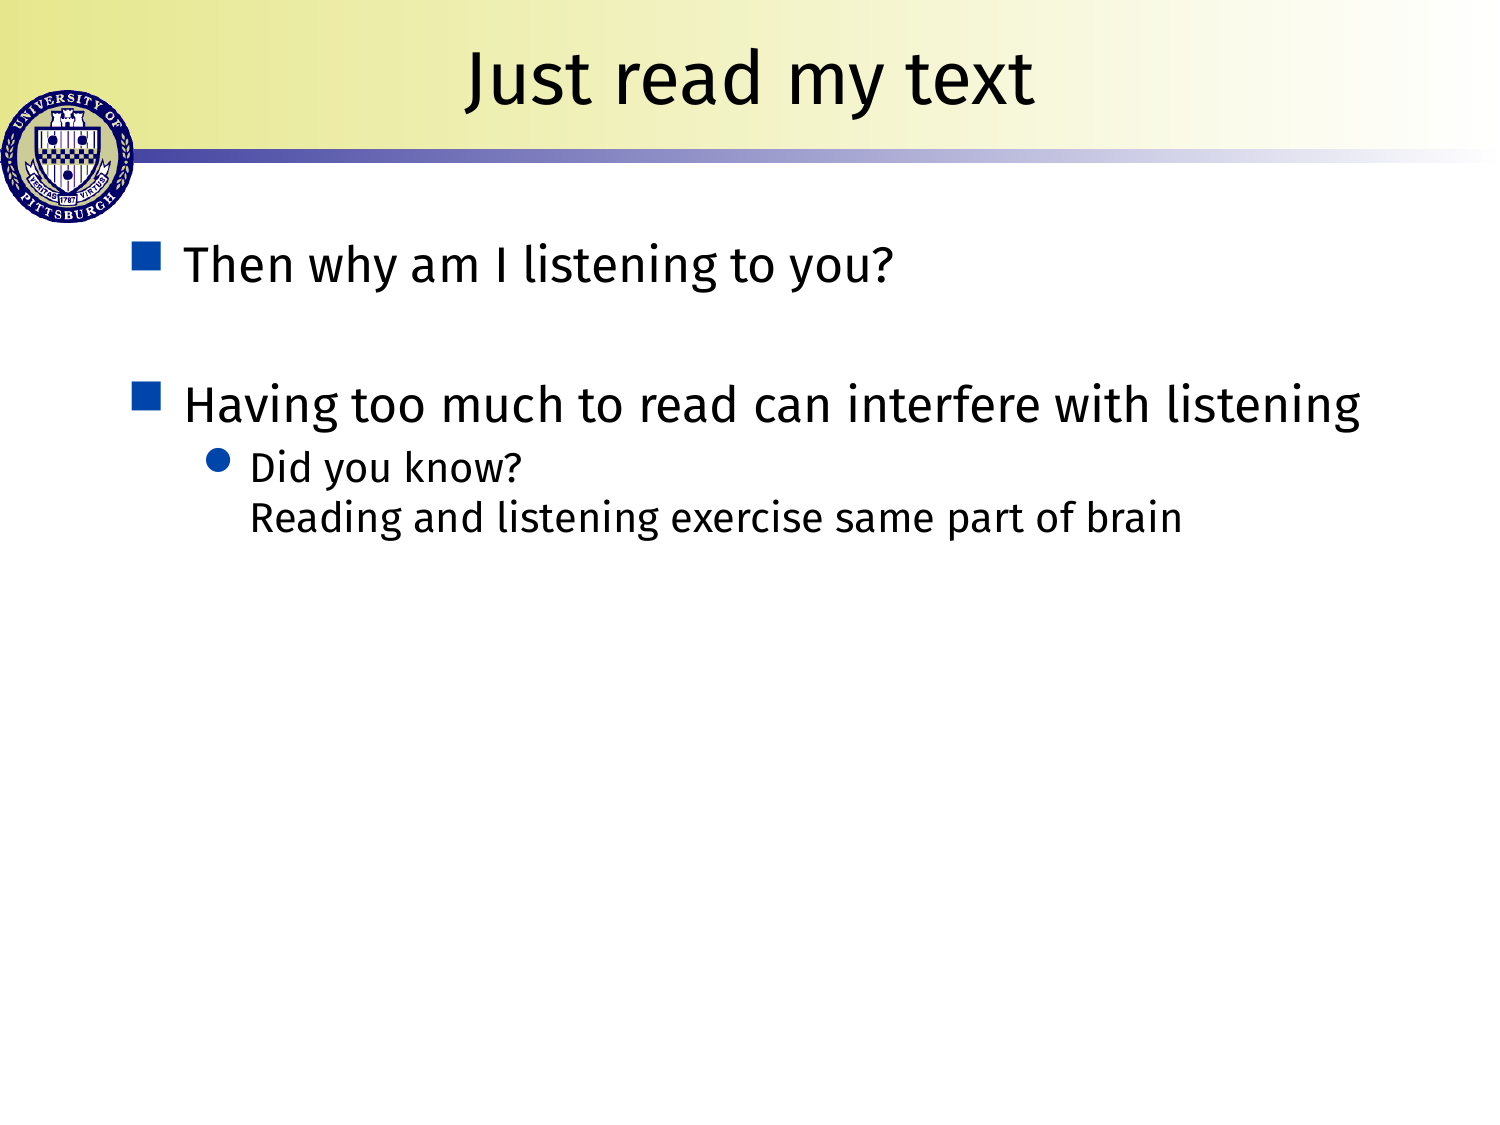

# Just read my text
Then why am I listening to you?

Having too much to read can interfere with listening
Did you know?
Reading and listening exercise same part of brain